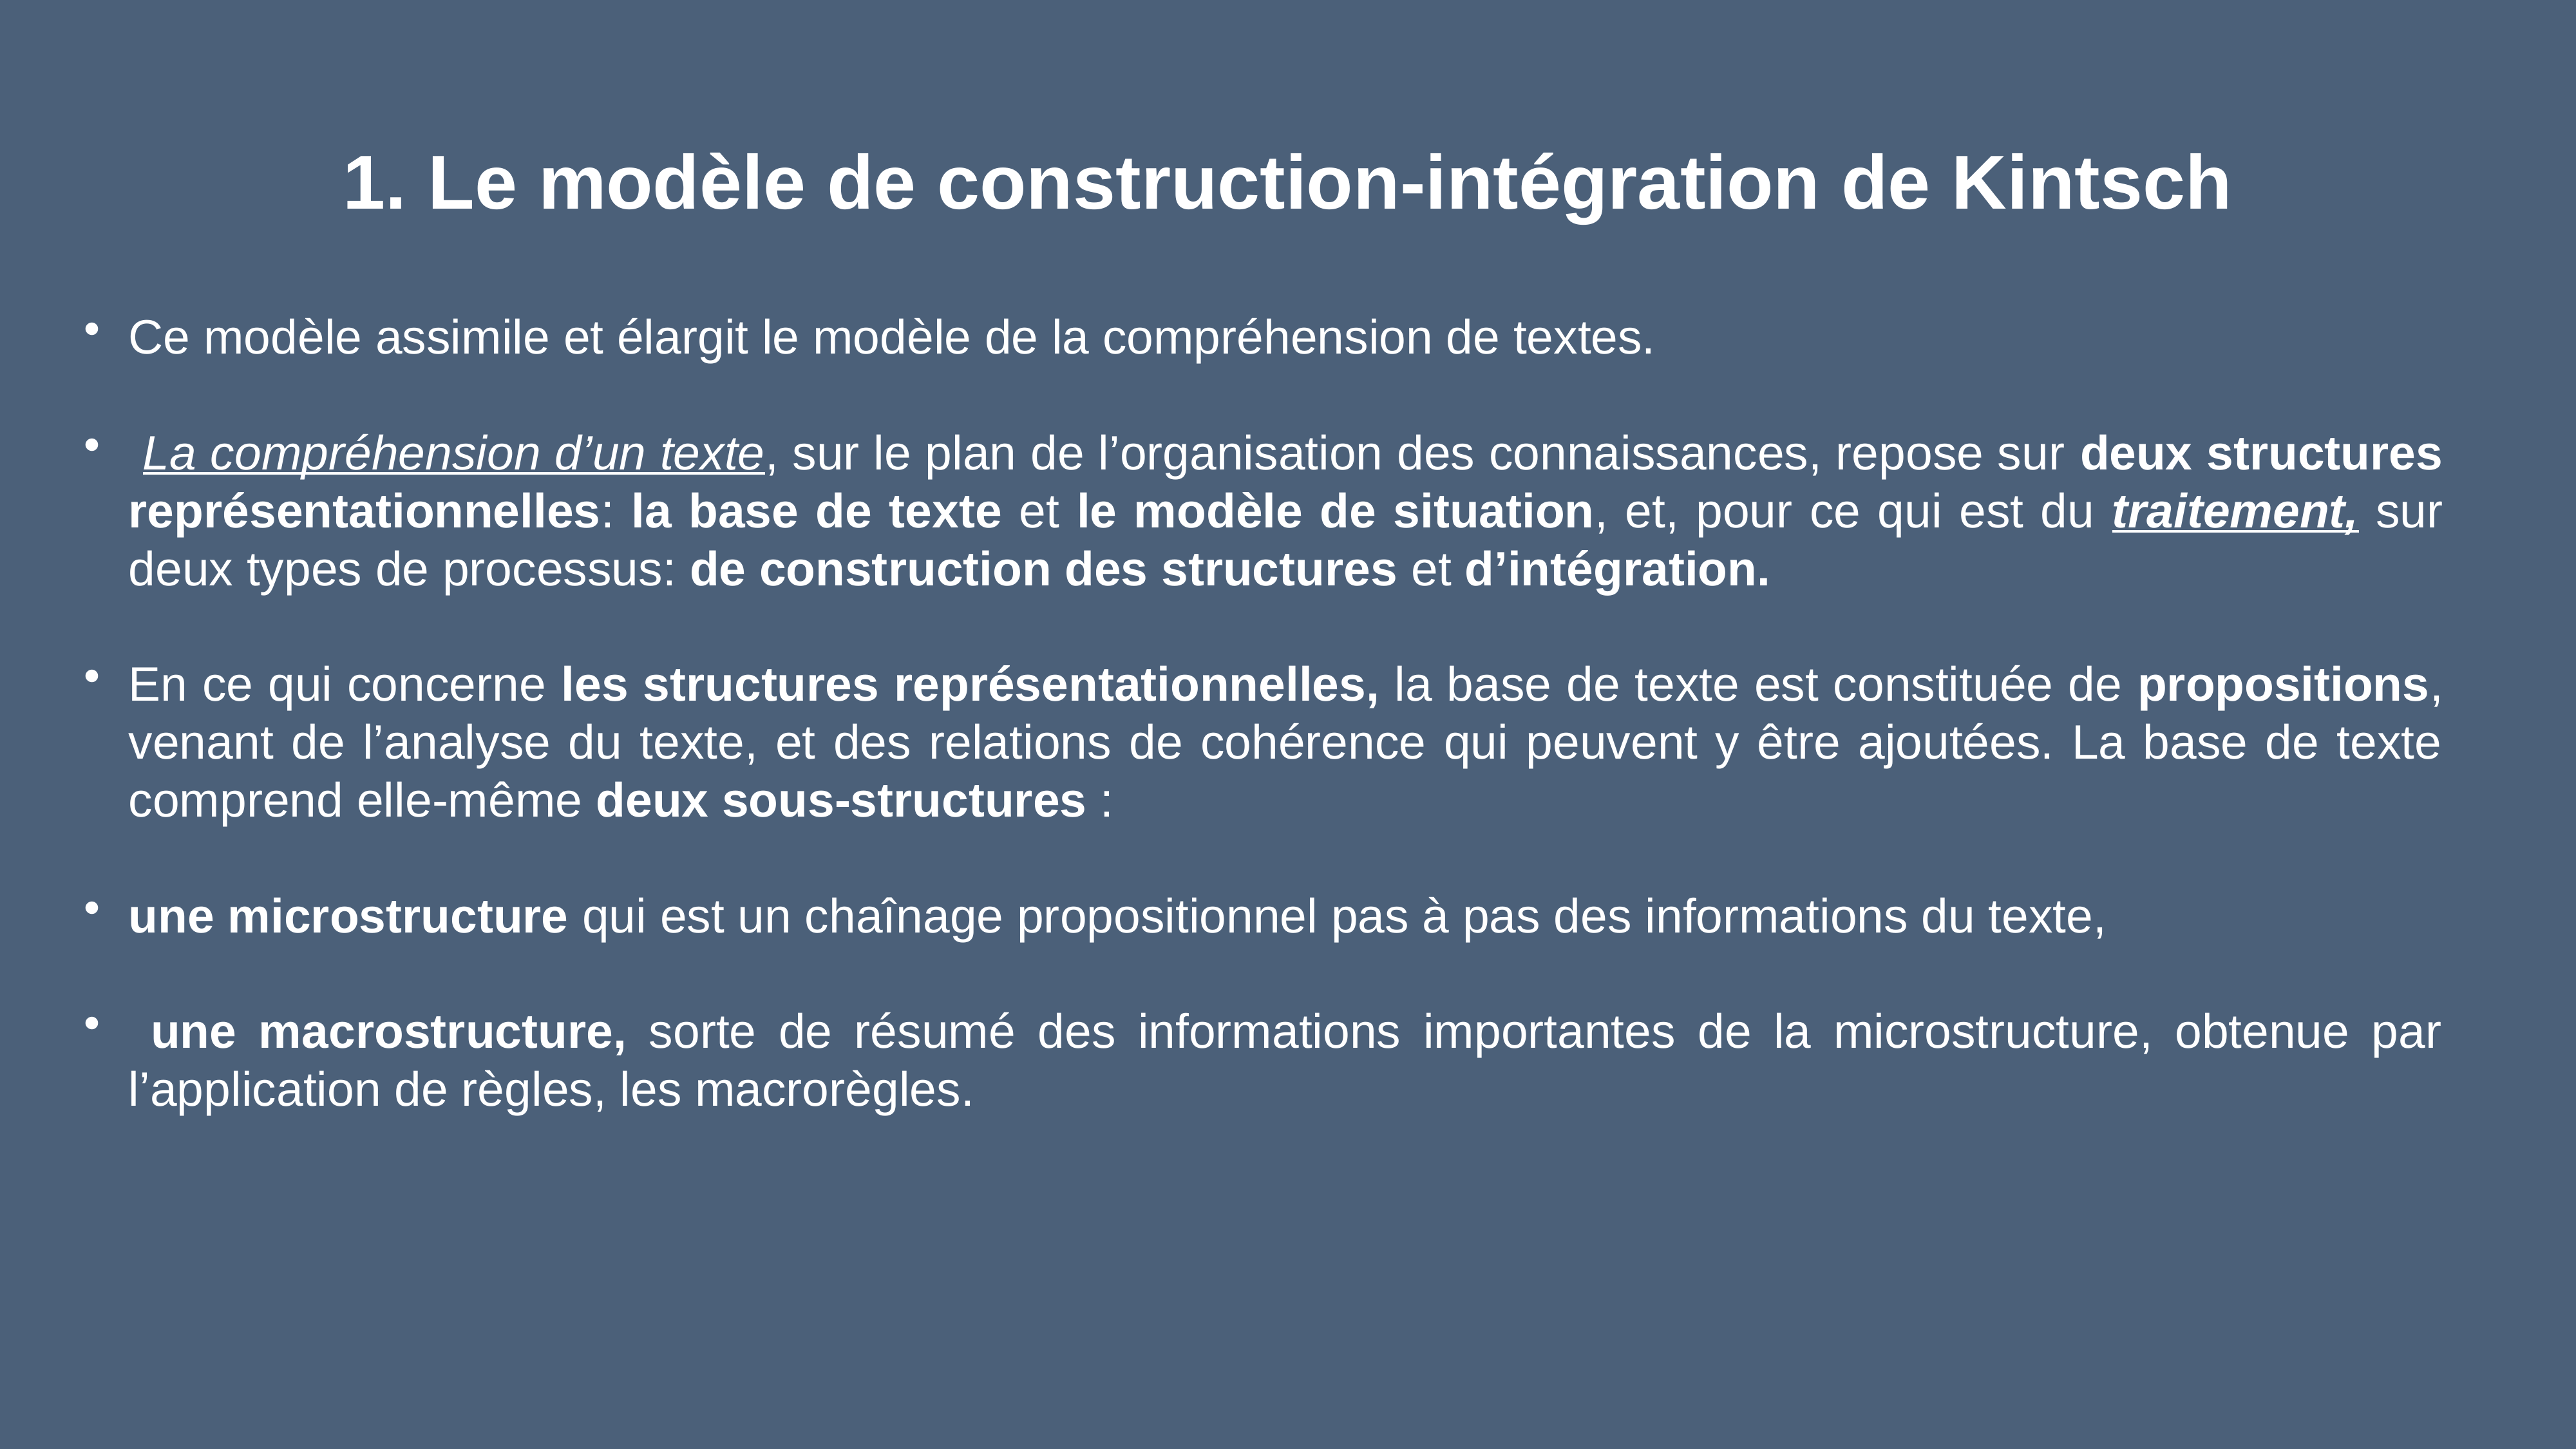

# 1. Le modèle de construction-intégration de Kintsch
Ce modèle assimile et élargit le modèle de la compréhension de textes.
 La compréhension d’un texte, sur le plan de l’organisation des connaissances, repose sur deux structures représentationnelles: la base de texte et le modèle de situation, et, pour ce qui est du traitement, sur deux types de processus: de construction des structures et d’intégration.
En ce qui concerne les structures représentationnelles, la base de texte est constituée de propositions, venant de l’analyse du texte, et des relations de cohérence qui peuvent y être ajoutées. La base de texte comprend elle-même deux sous-structures :
une microstructure qui est un chaînage propositionnel pas à pas des informations du texte,
 une macrostructure, sorte de résumé des informations importantes de la microstructure, obtenue par l’application de règles, les macrorègles.